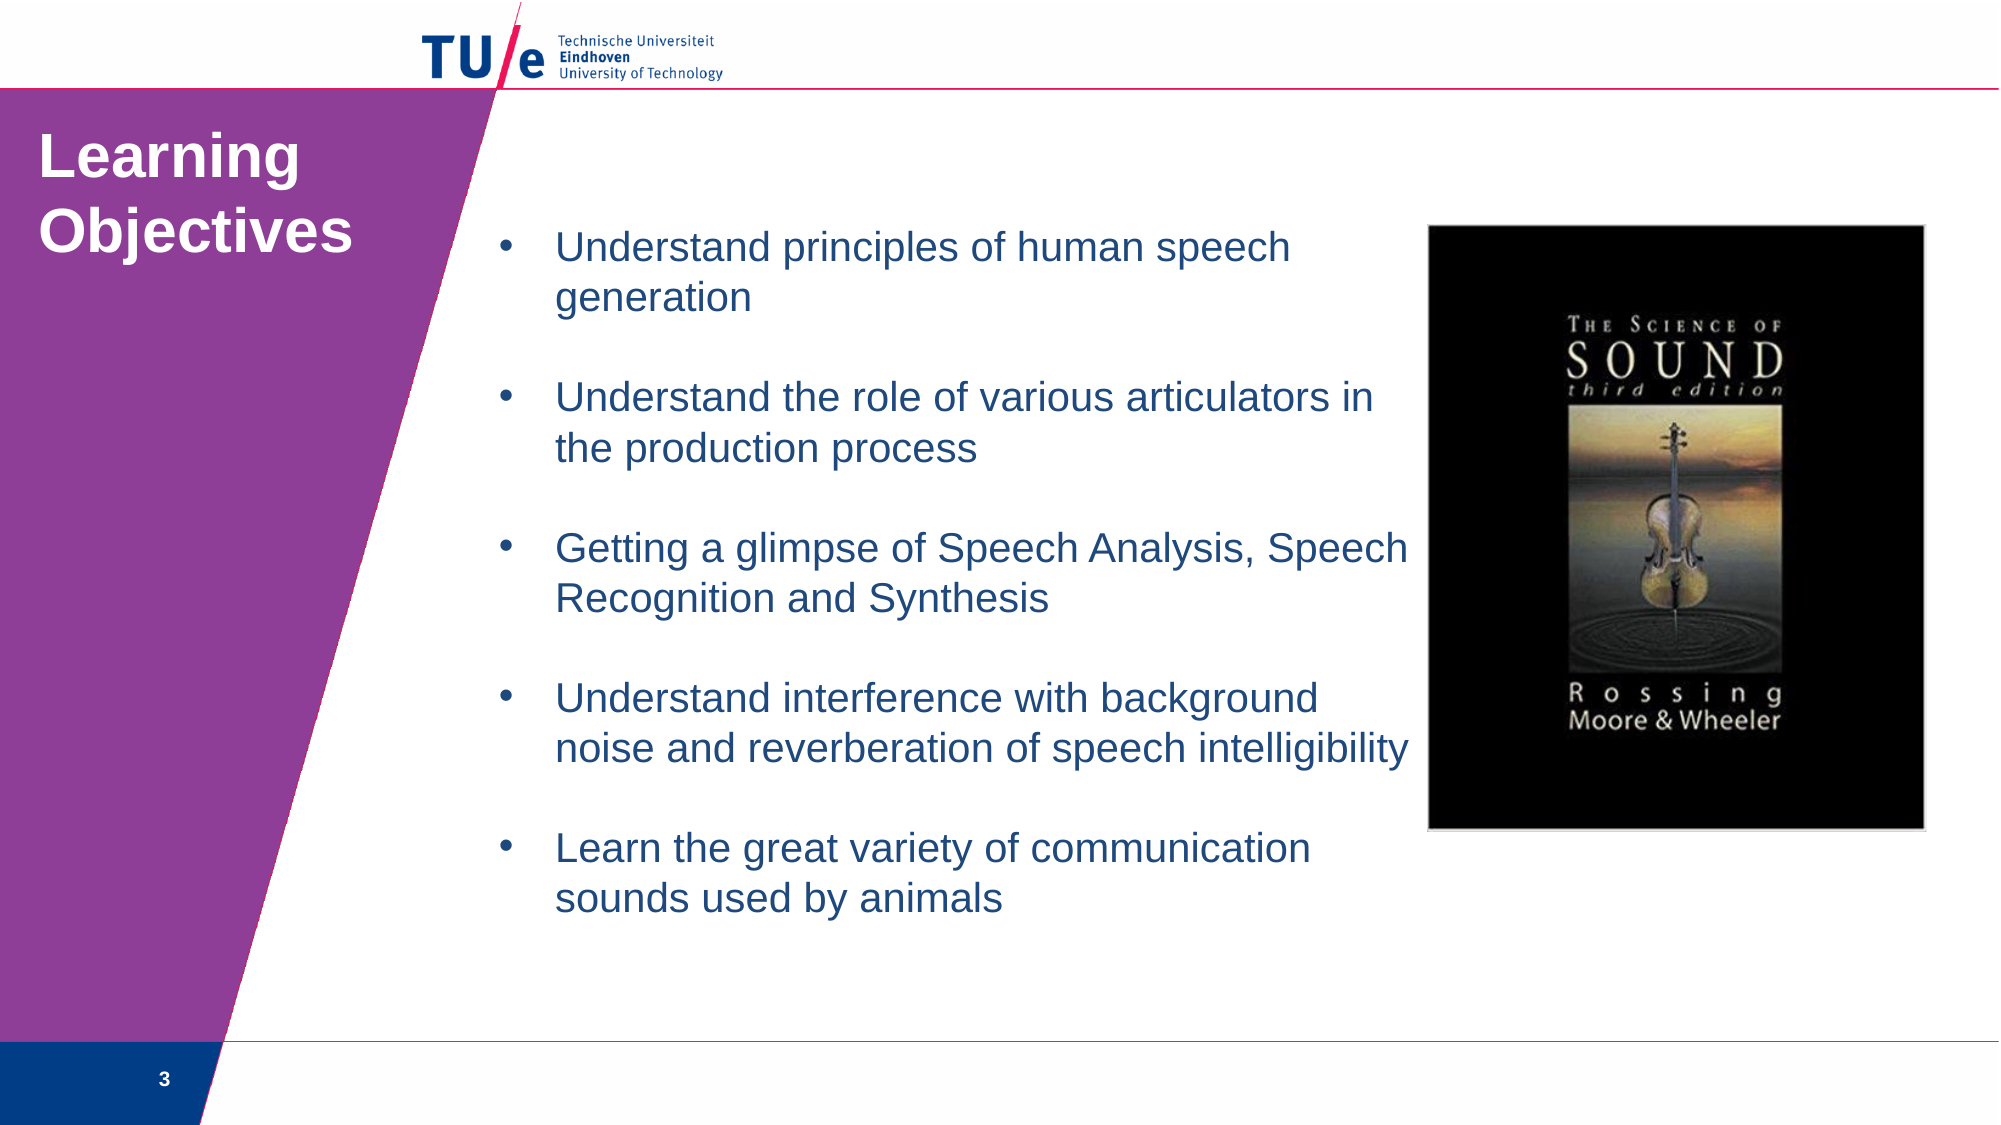

# Learning Objectives

Understand principles of human speech generation

Understand the role of various articulators in the production process

Getting a glimpse of Speech Analysis, Speech Recognition and Synthesis

Understand interference with background noise and reverberation of speech intelligibility
Learn the great variety of communication sounds used by animals

3